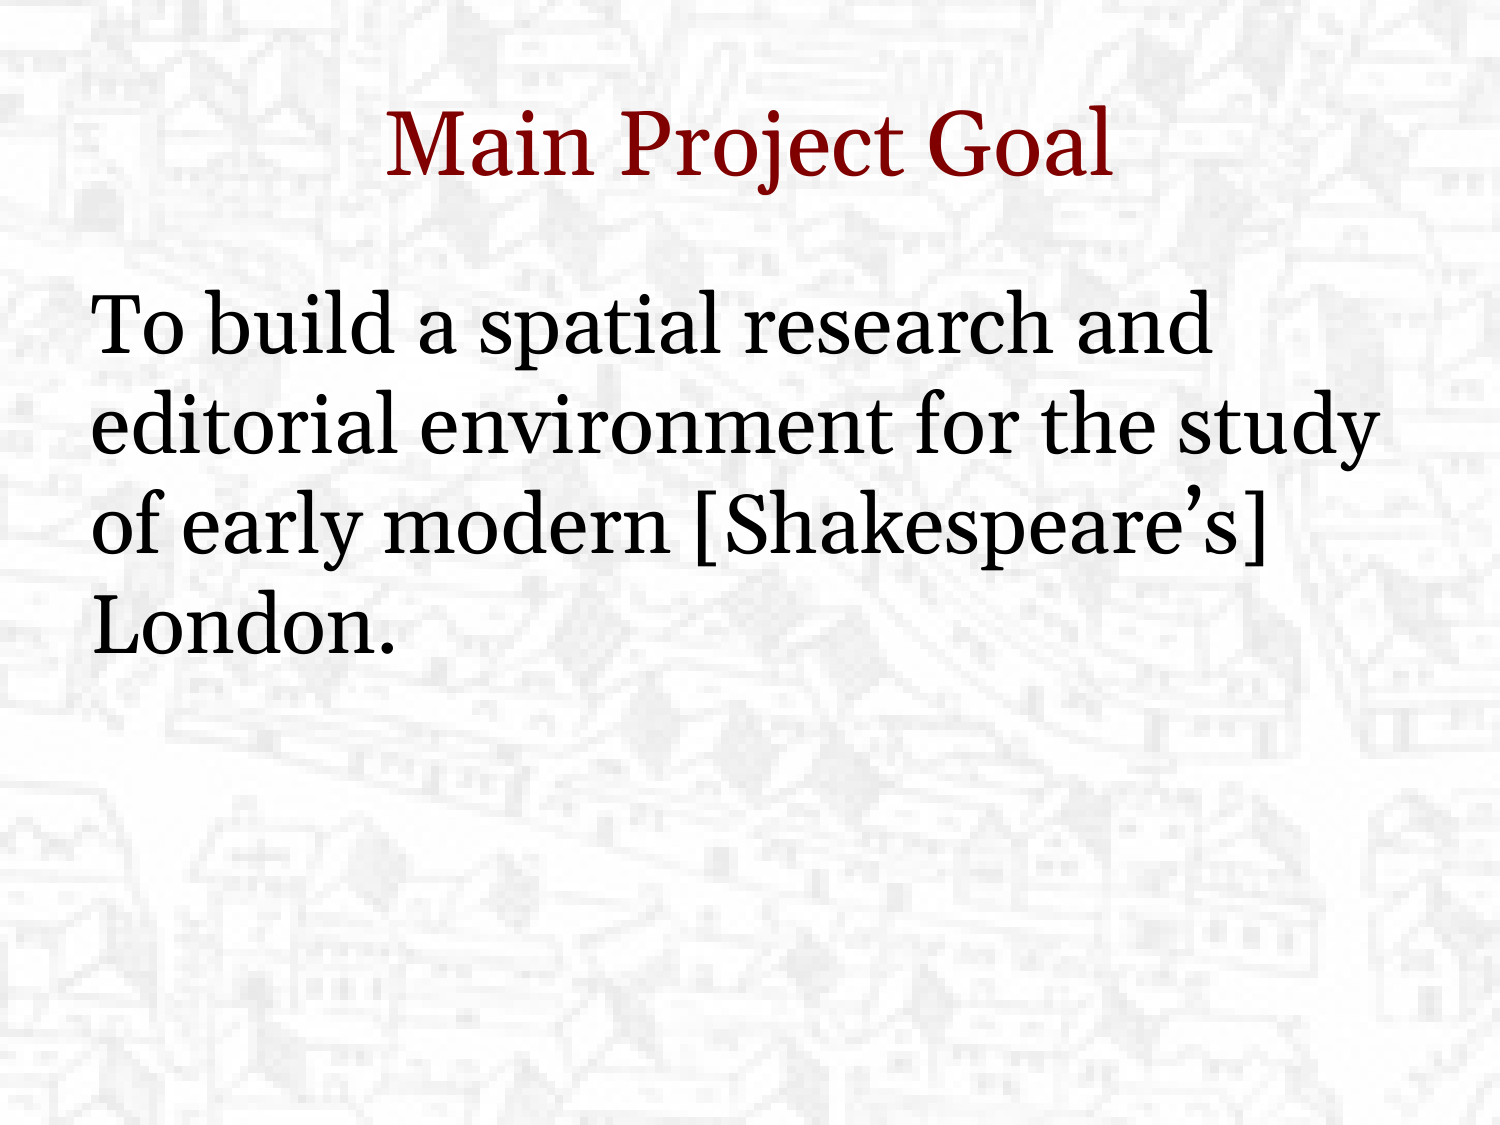

# Main Project Goal
To build a spatial research and editorial environment for the study of early modern [Shakespeare’s] London.